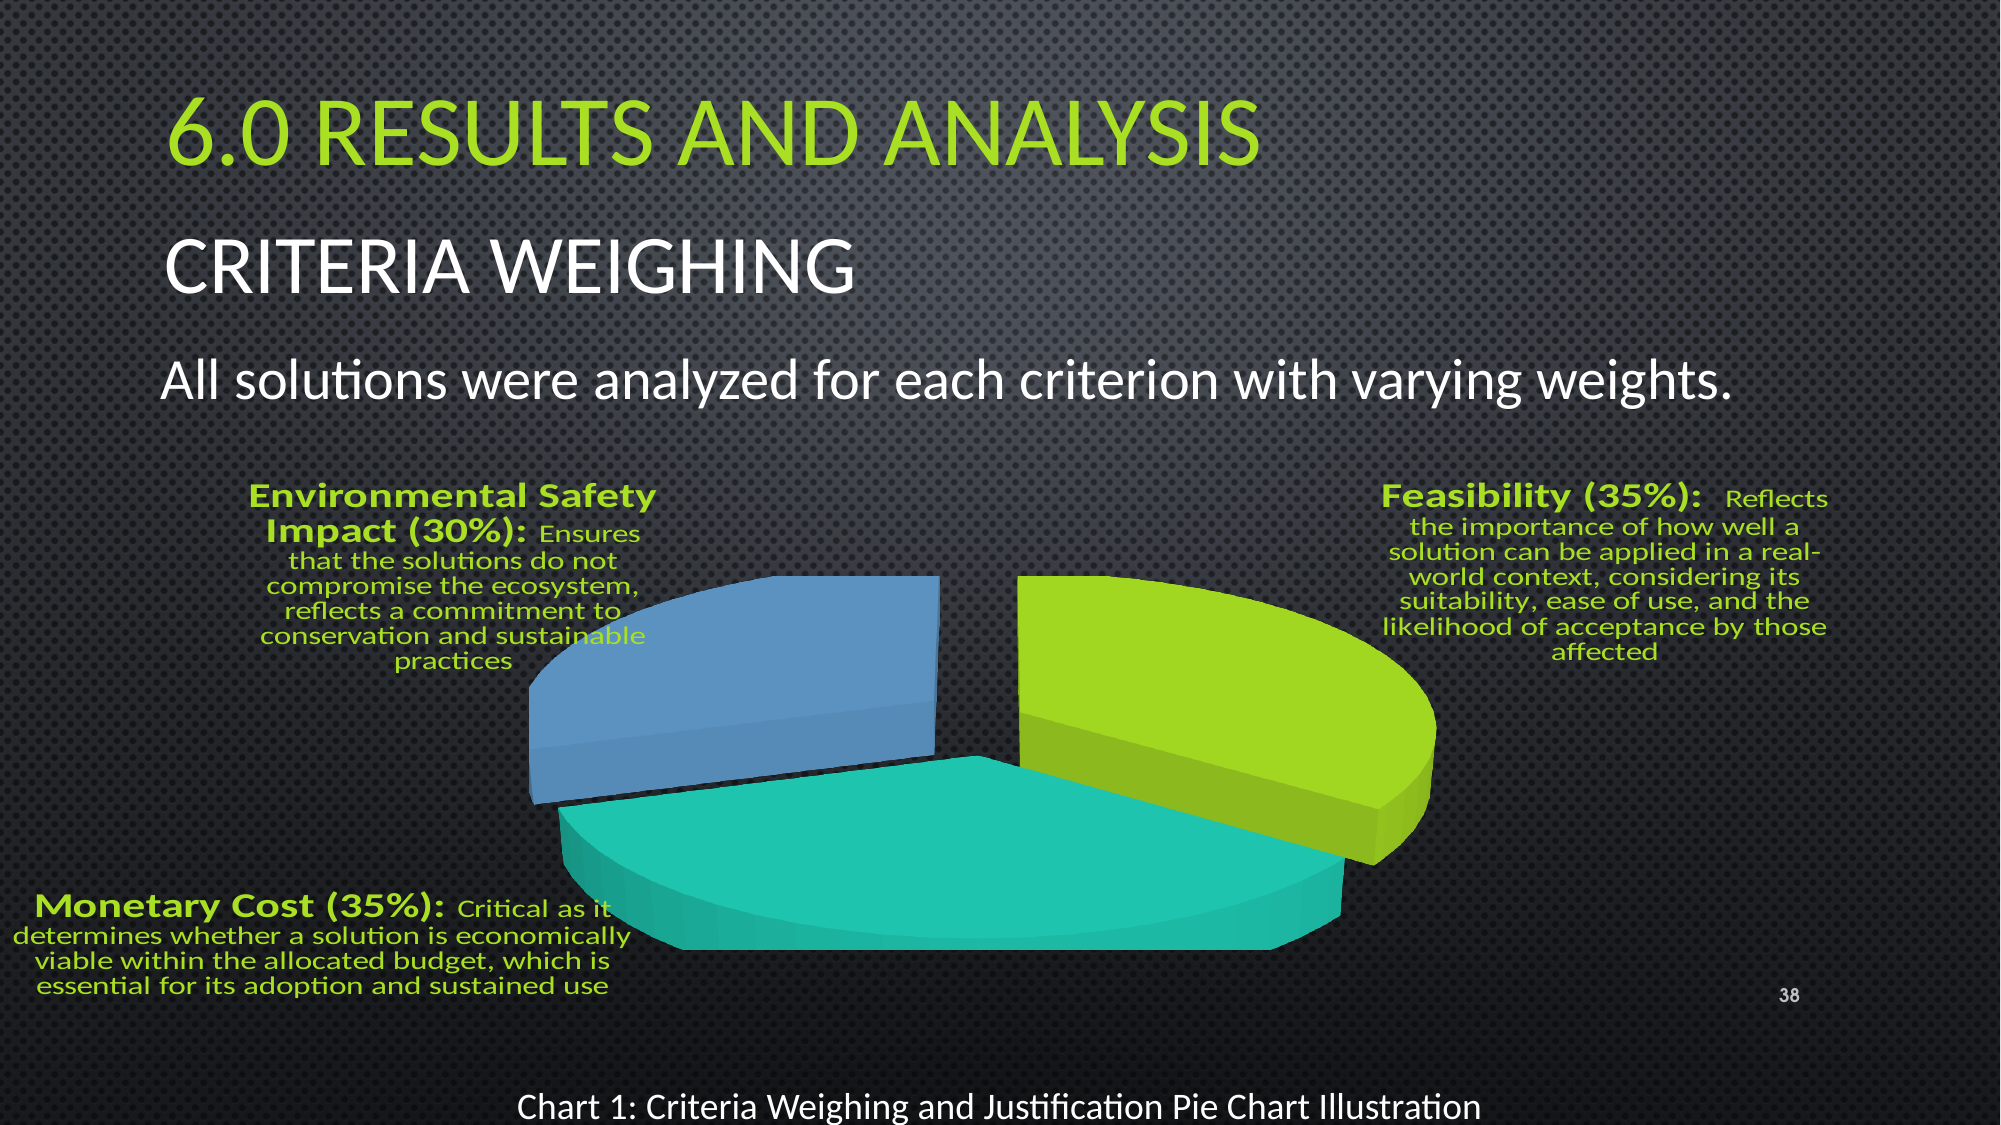

6.0 RESULTS AND ANALYSIS
CRITERIA WEIGHING
All solutions were analyzed for each criterion with varying weights.

[unsupported chart]

38
Chart 1: Criteria Weighing and Justification Pie Chart Illustration